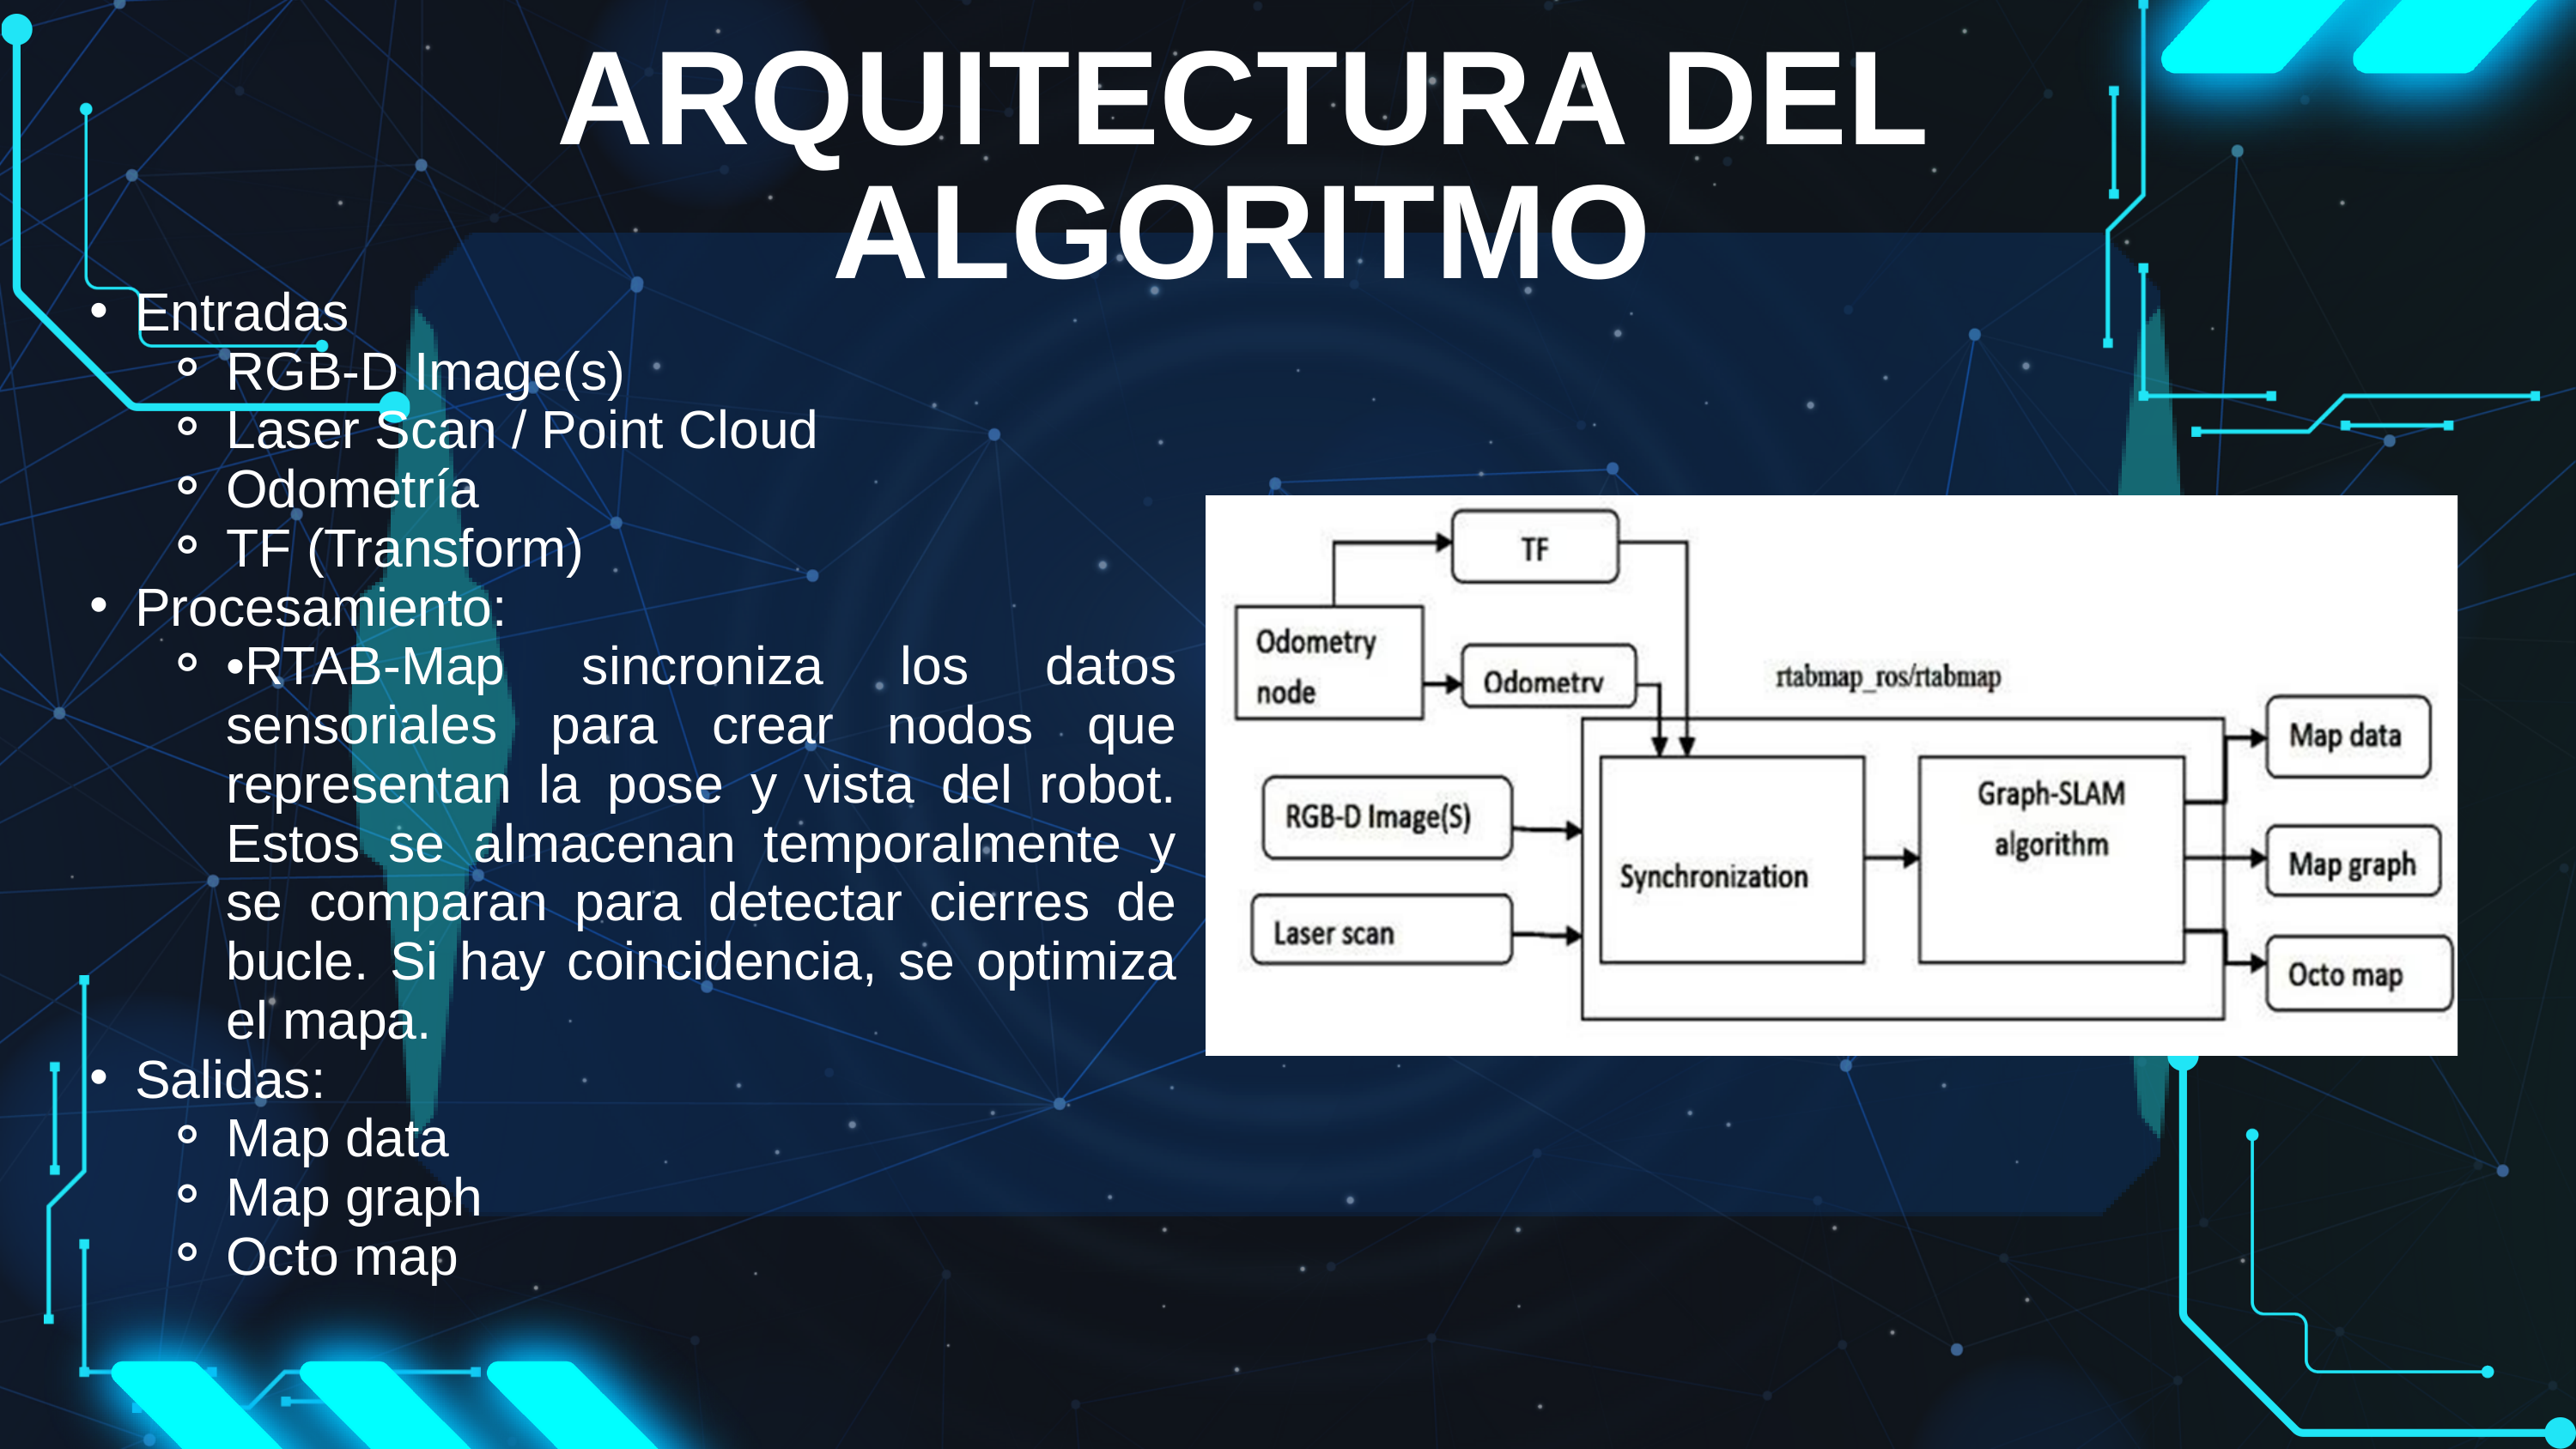

ARQUITECTURA DEL ALGORITMO

Entradas
RGB-D Image(s)
Laser Scan / Point Cloud
Odometría
TF (Transform)
Procesamiento:
•RTAB-Map sincroniza los datos sensoriales para crear nodos que representan la pose y vista del robot. Estos se almacenan temporalmente y se comparan para detectar cierres de bucle. Si hay coincidencia, se optimiza el mapa.
Salidas:
Map data
Map graph
Octo map